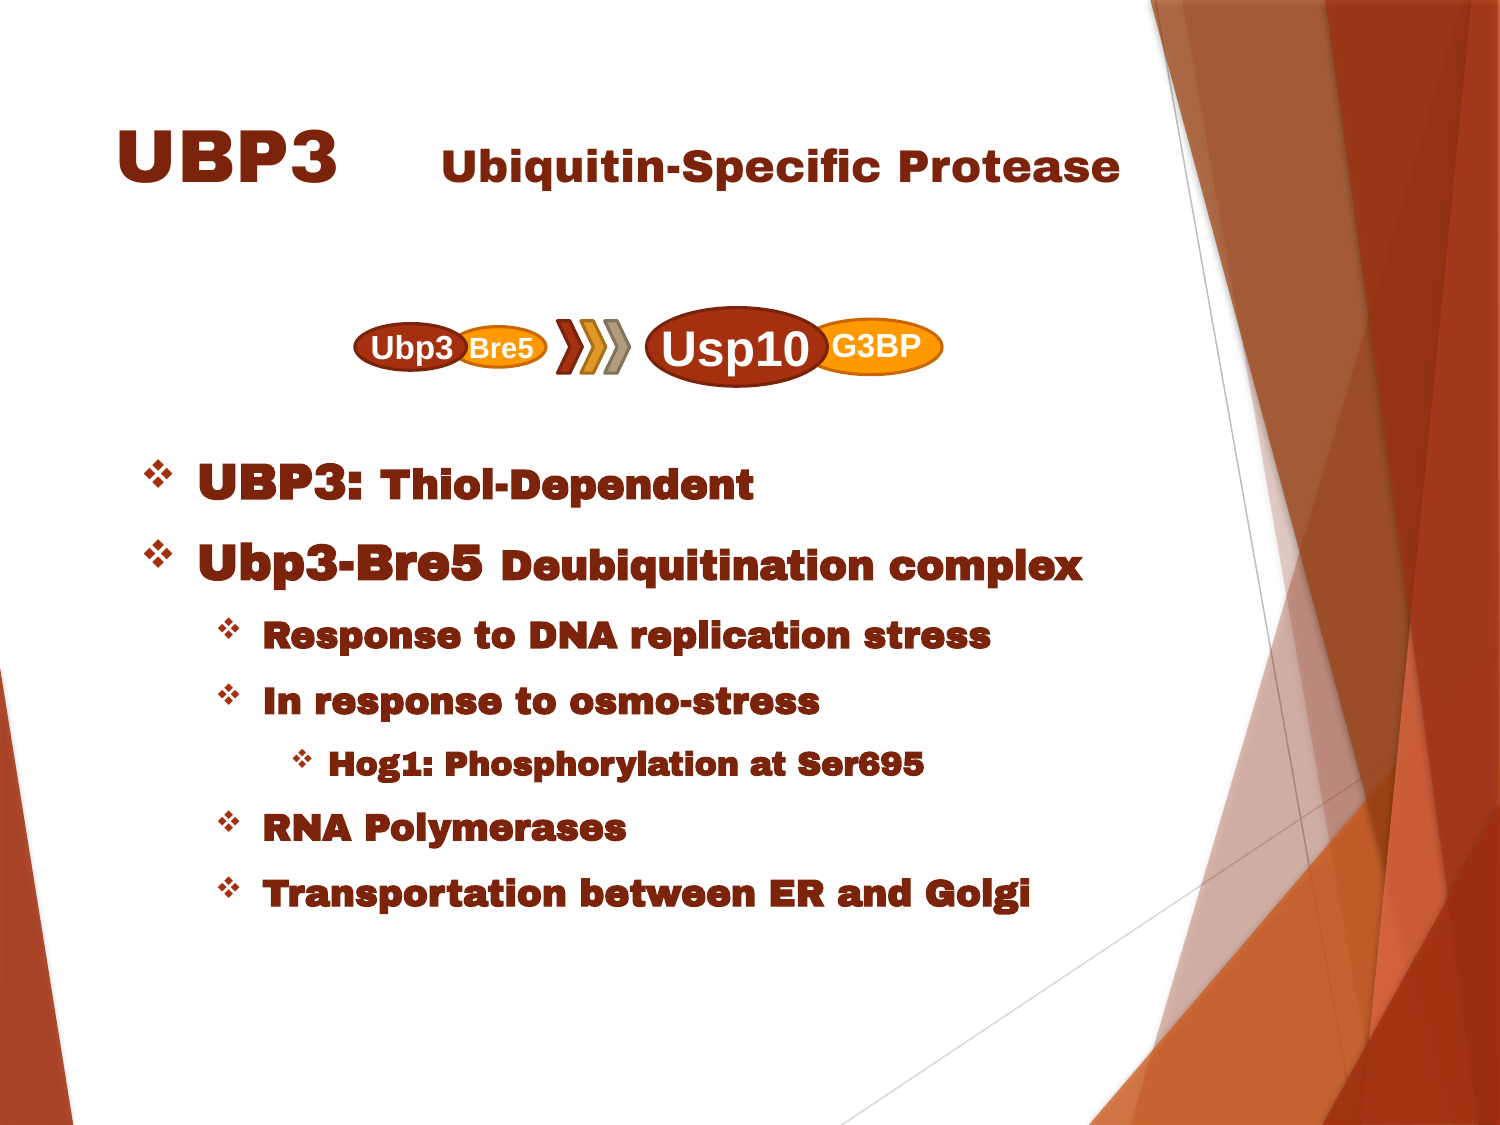

# UBP3    Ubiquitin-Specific Protease

Usp10
G3BP
Ubp3

Bre5

UBP3: Thiol-Dependent
Ubp3-Bre5 Deubiquitination complex
Response to DNA replication stress
In response to osmo-stress
Hog1: Phosphorylation at Ser695
RNA Polymerases
Transportation between ER and Golgi